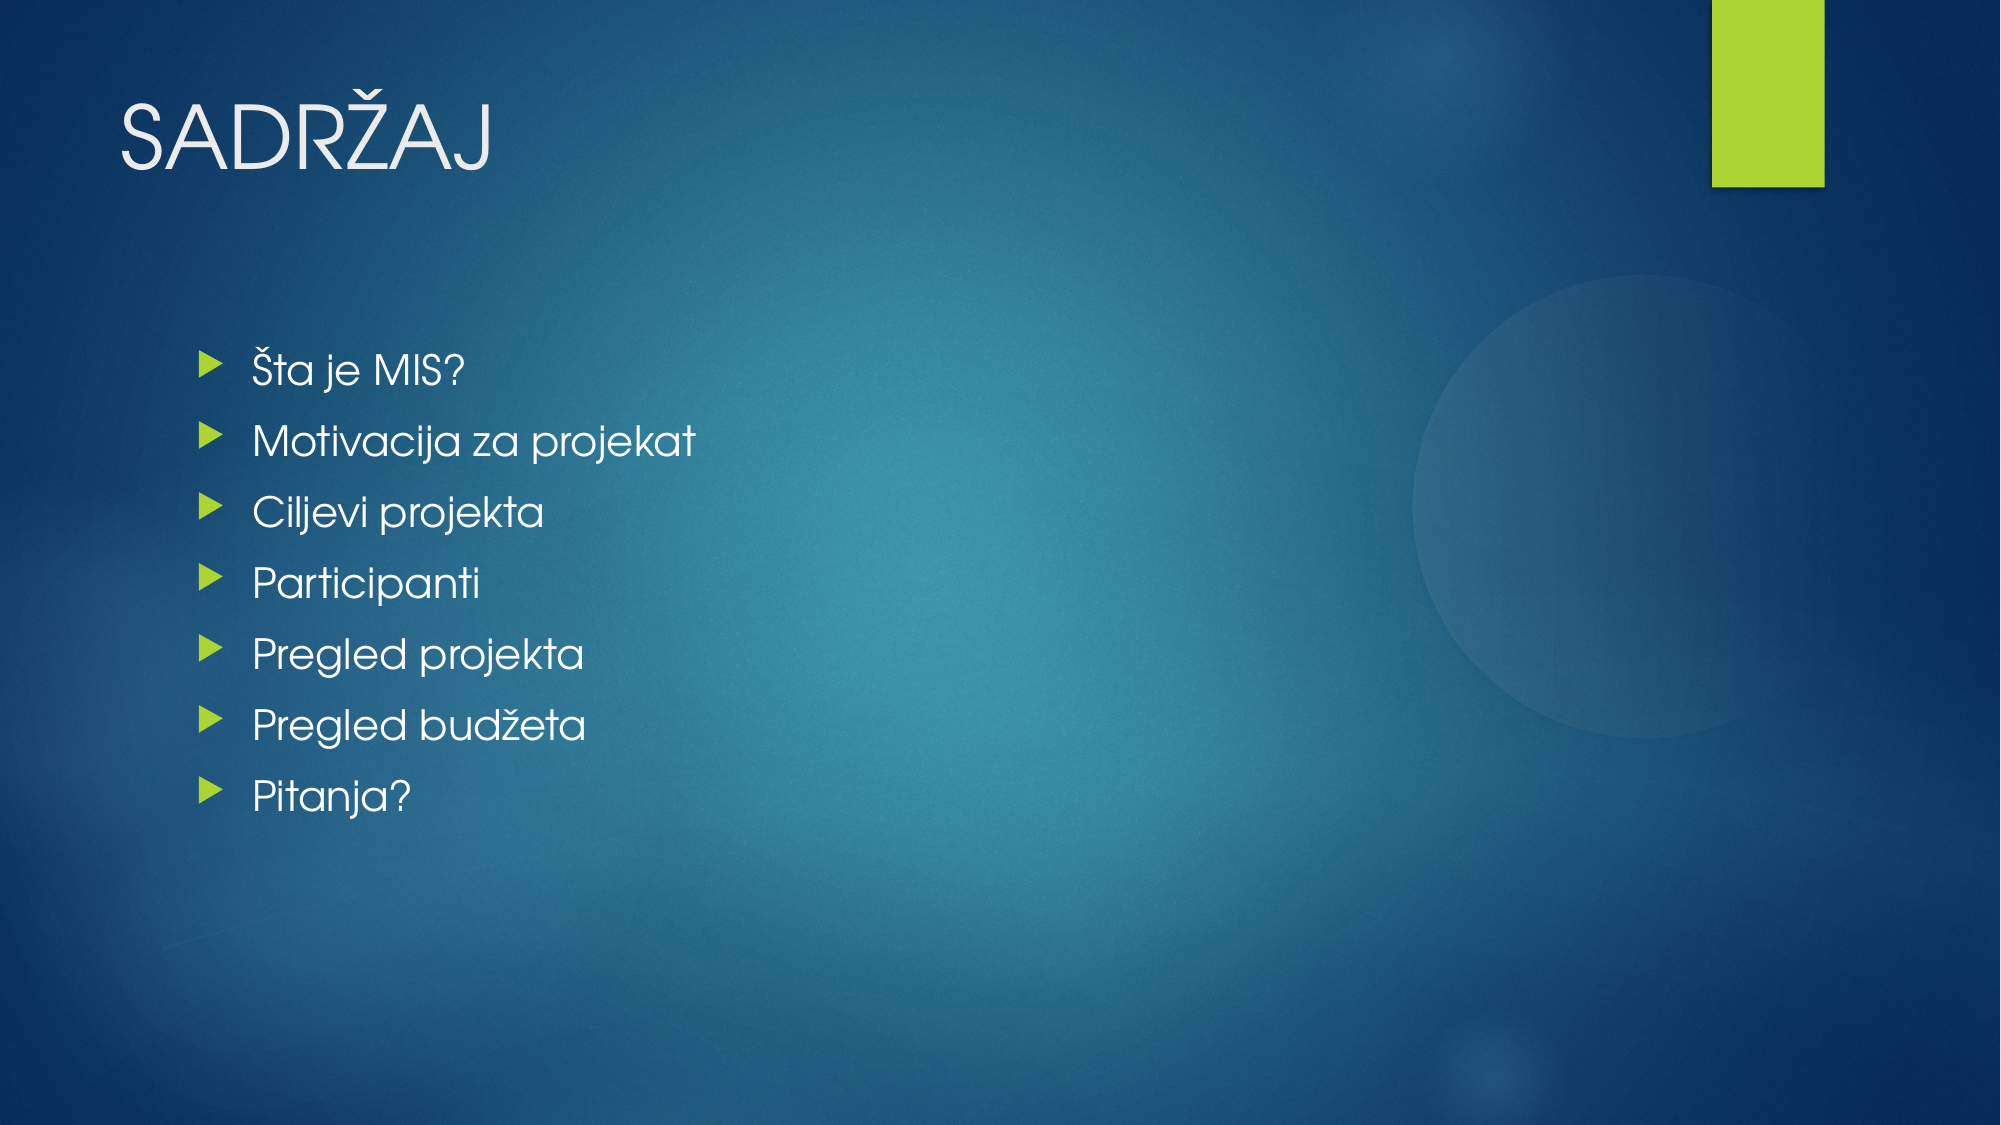

SADRŽAJ
Šta je MIS?
Motivacija za projekat
Ciljevi projekta
Participanti
Pregled projekta
Pregled budžeta
Pitanja?